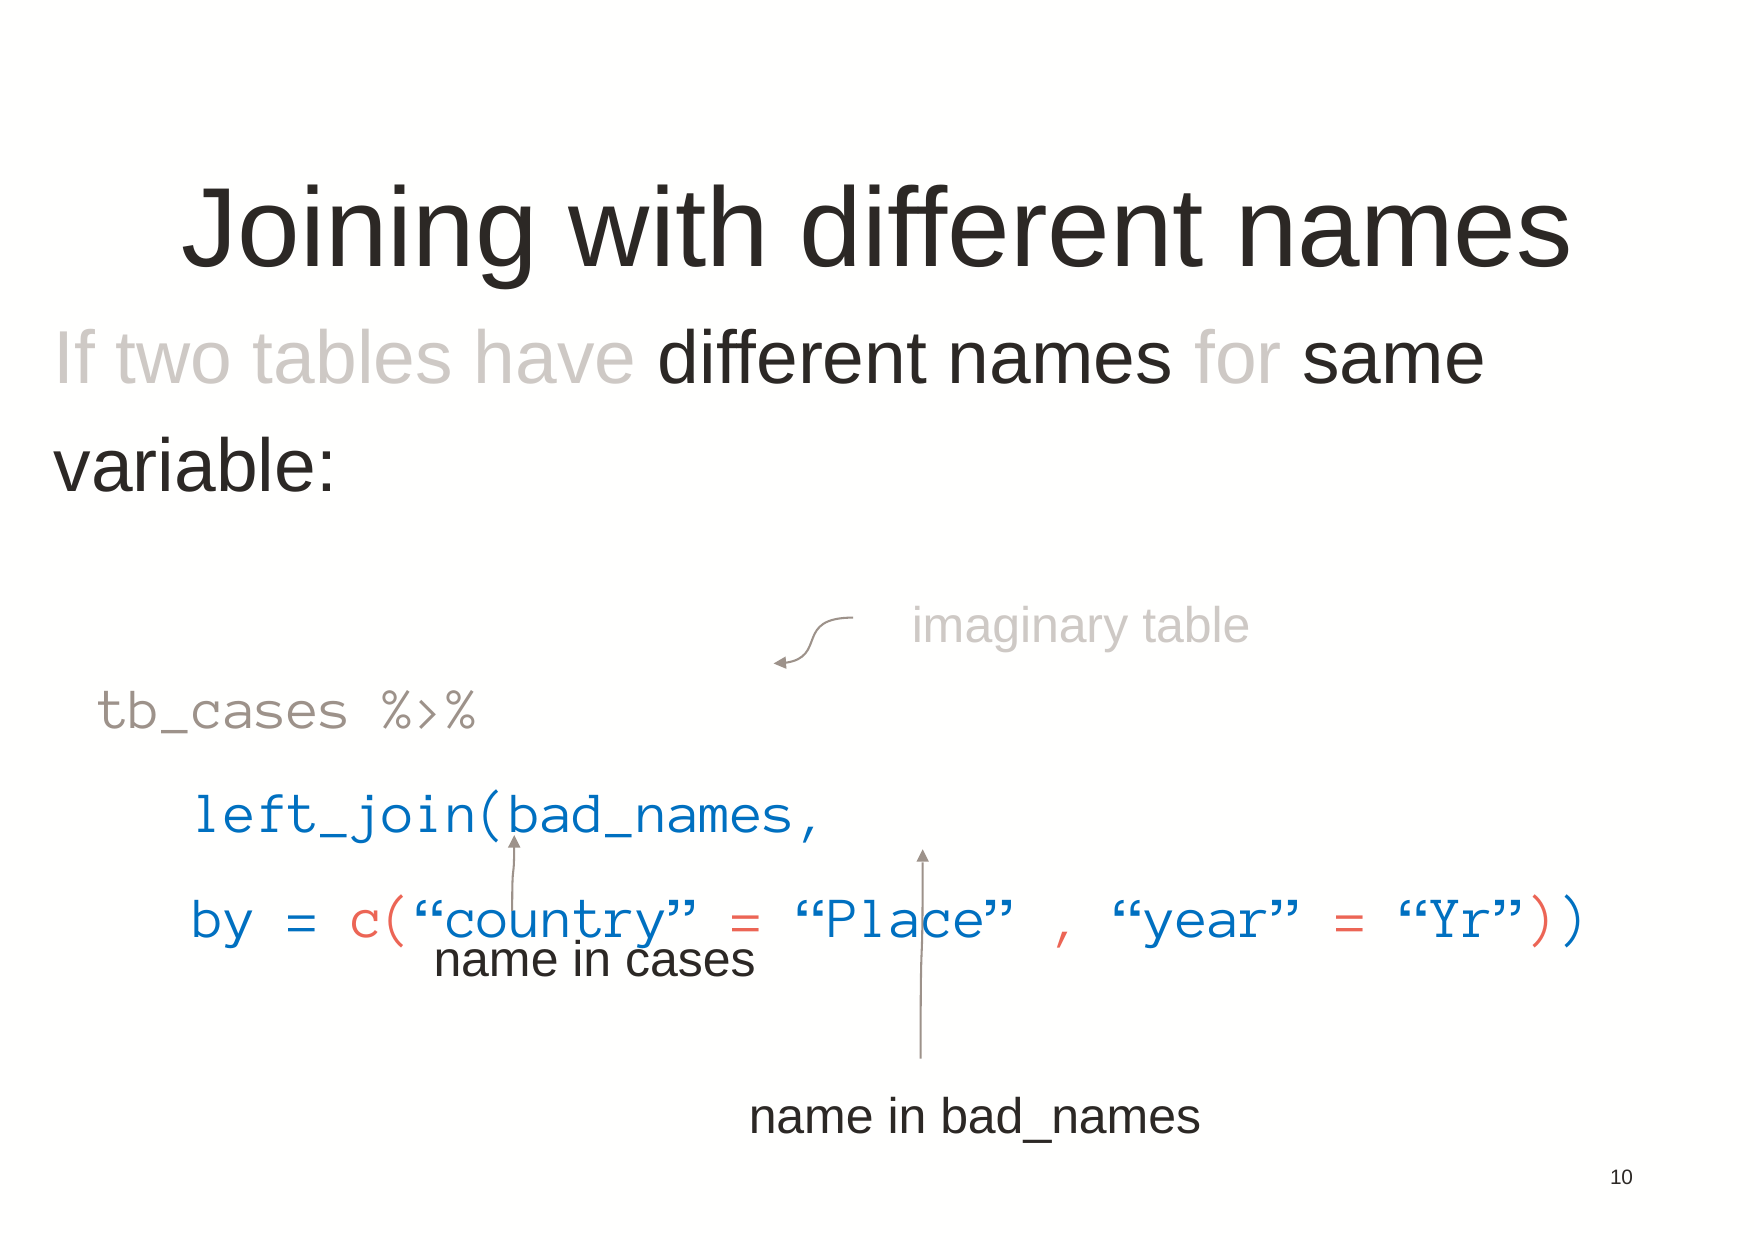

# Joining with different names
If two tables have different names for same variable:

tb_cases %>%
   left_join(bad_names,
   by = c(“country” = “Place” , “year” = “Yr”))

imaginary table
name in cases
name in bad_names
10